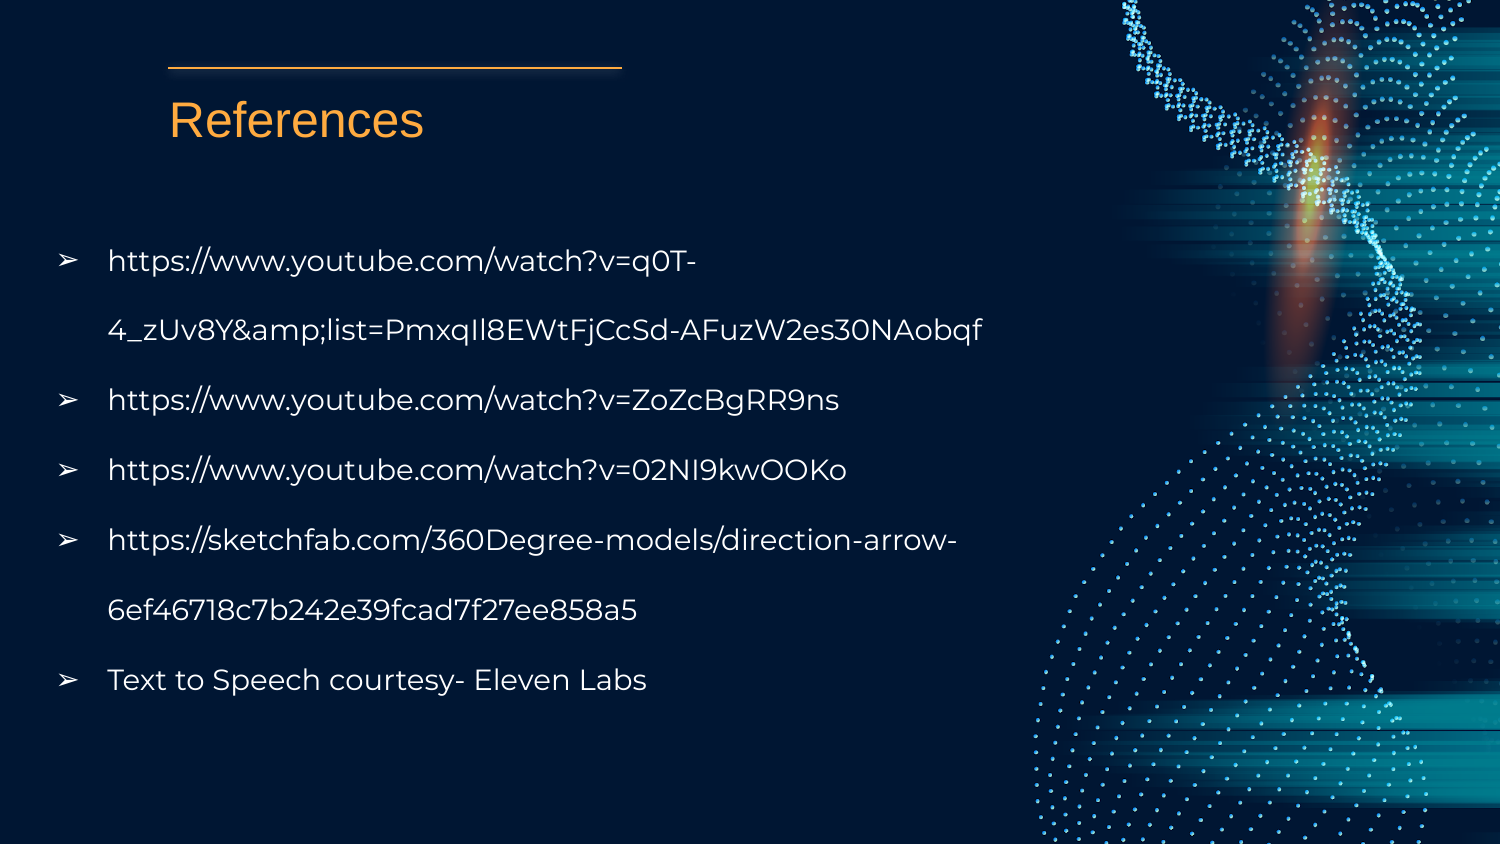

# References

https://www.youtube.com/watch?v=q0T-4_zUv8Y&amp;list=PmxqIl8EWtFjCcSd-AFuzW2es30NAobqf
https://www.youtube.com/watch?v=ZoZcBgRR9ns
https://www.youtube.com/watch?v=02NI9kwOOKo
https://sketchfab.com/360Degree-models/direction-arrow-6ef46718c7b242e39fcad7f27ee858a5
Text to Speech courtesy- Eleven Labs